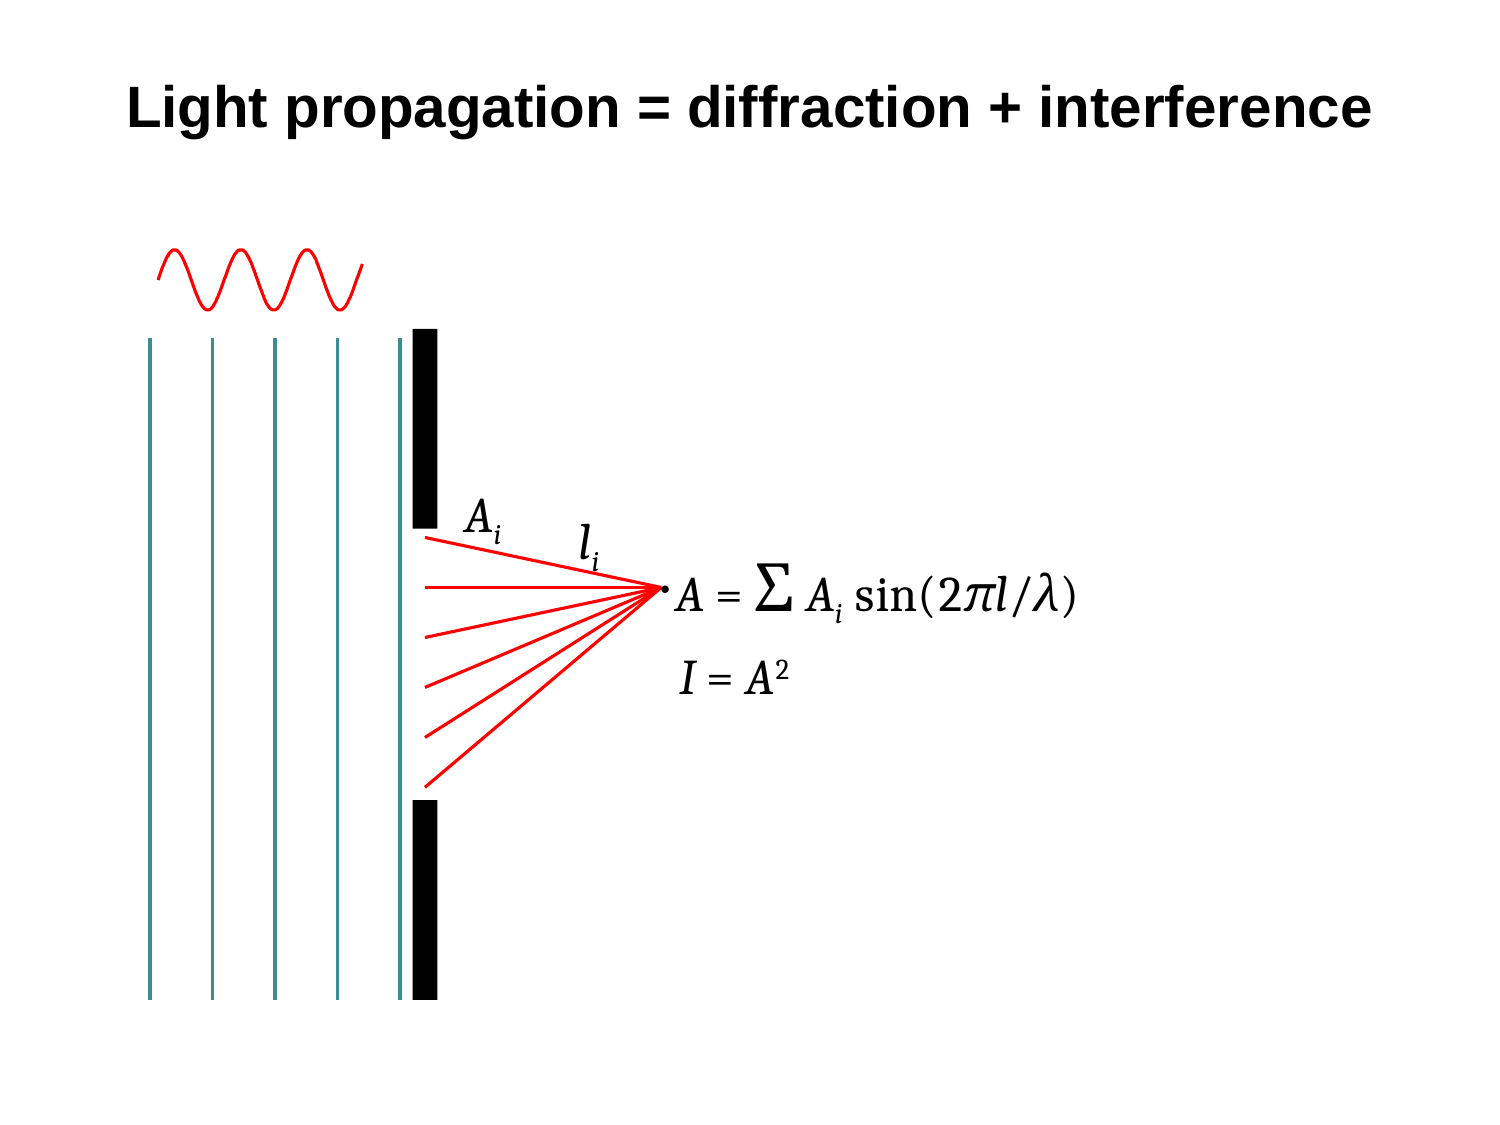

# Light propagation = diffraction + interference

Ai
li
A = Σ Ai sin(2πl/λ)

I = A2